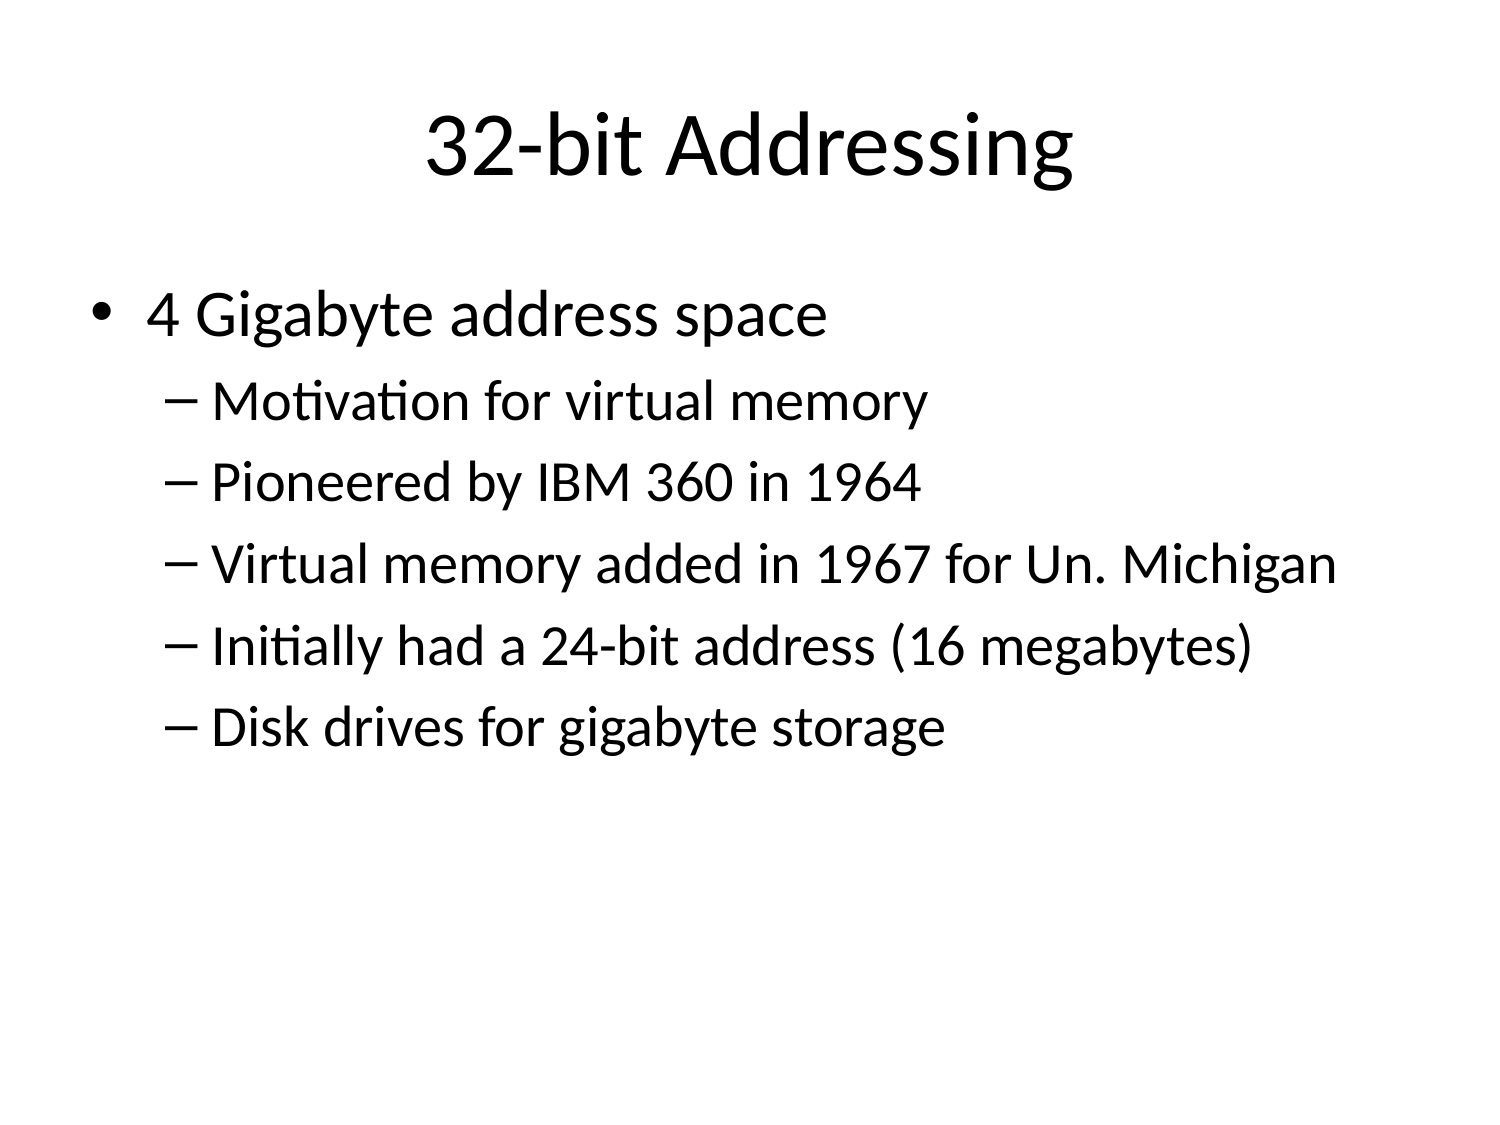

# 32-bit Addressing
4 Gigabyte address space
Motivation for virtual memory
Pioneered by IBM 360 in 1964
Virtual memory added in 1967 for Un. Michigan
Initially had a 24-bit address (16 megabytes)
Disk drives for gigabyte storage